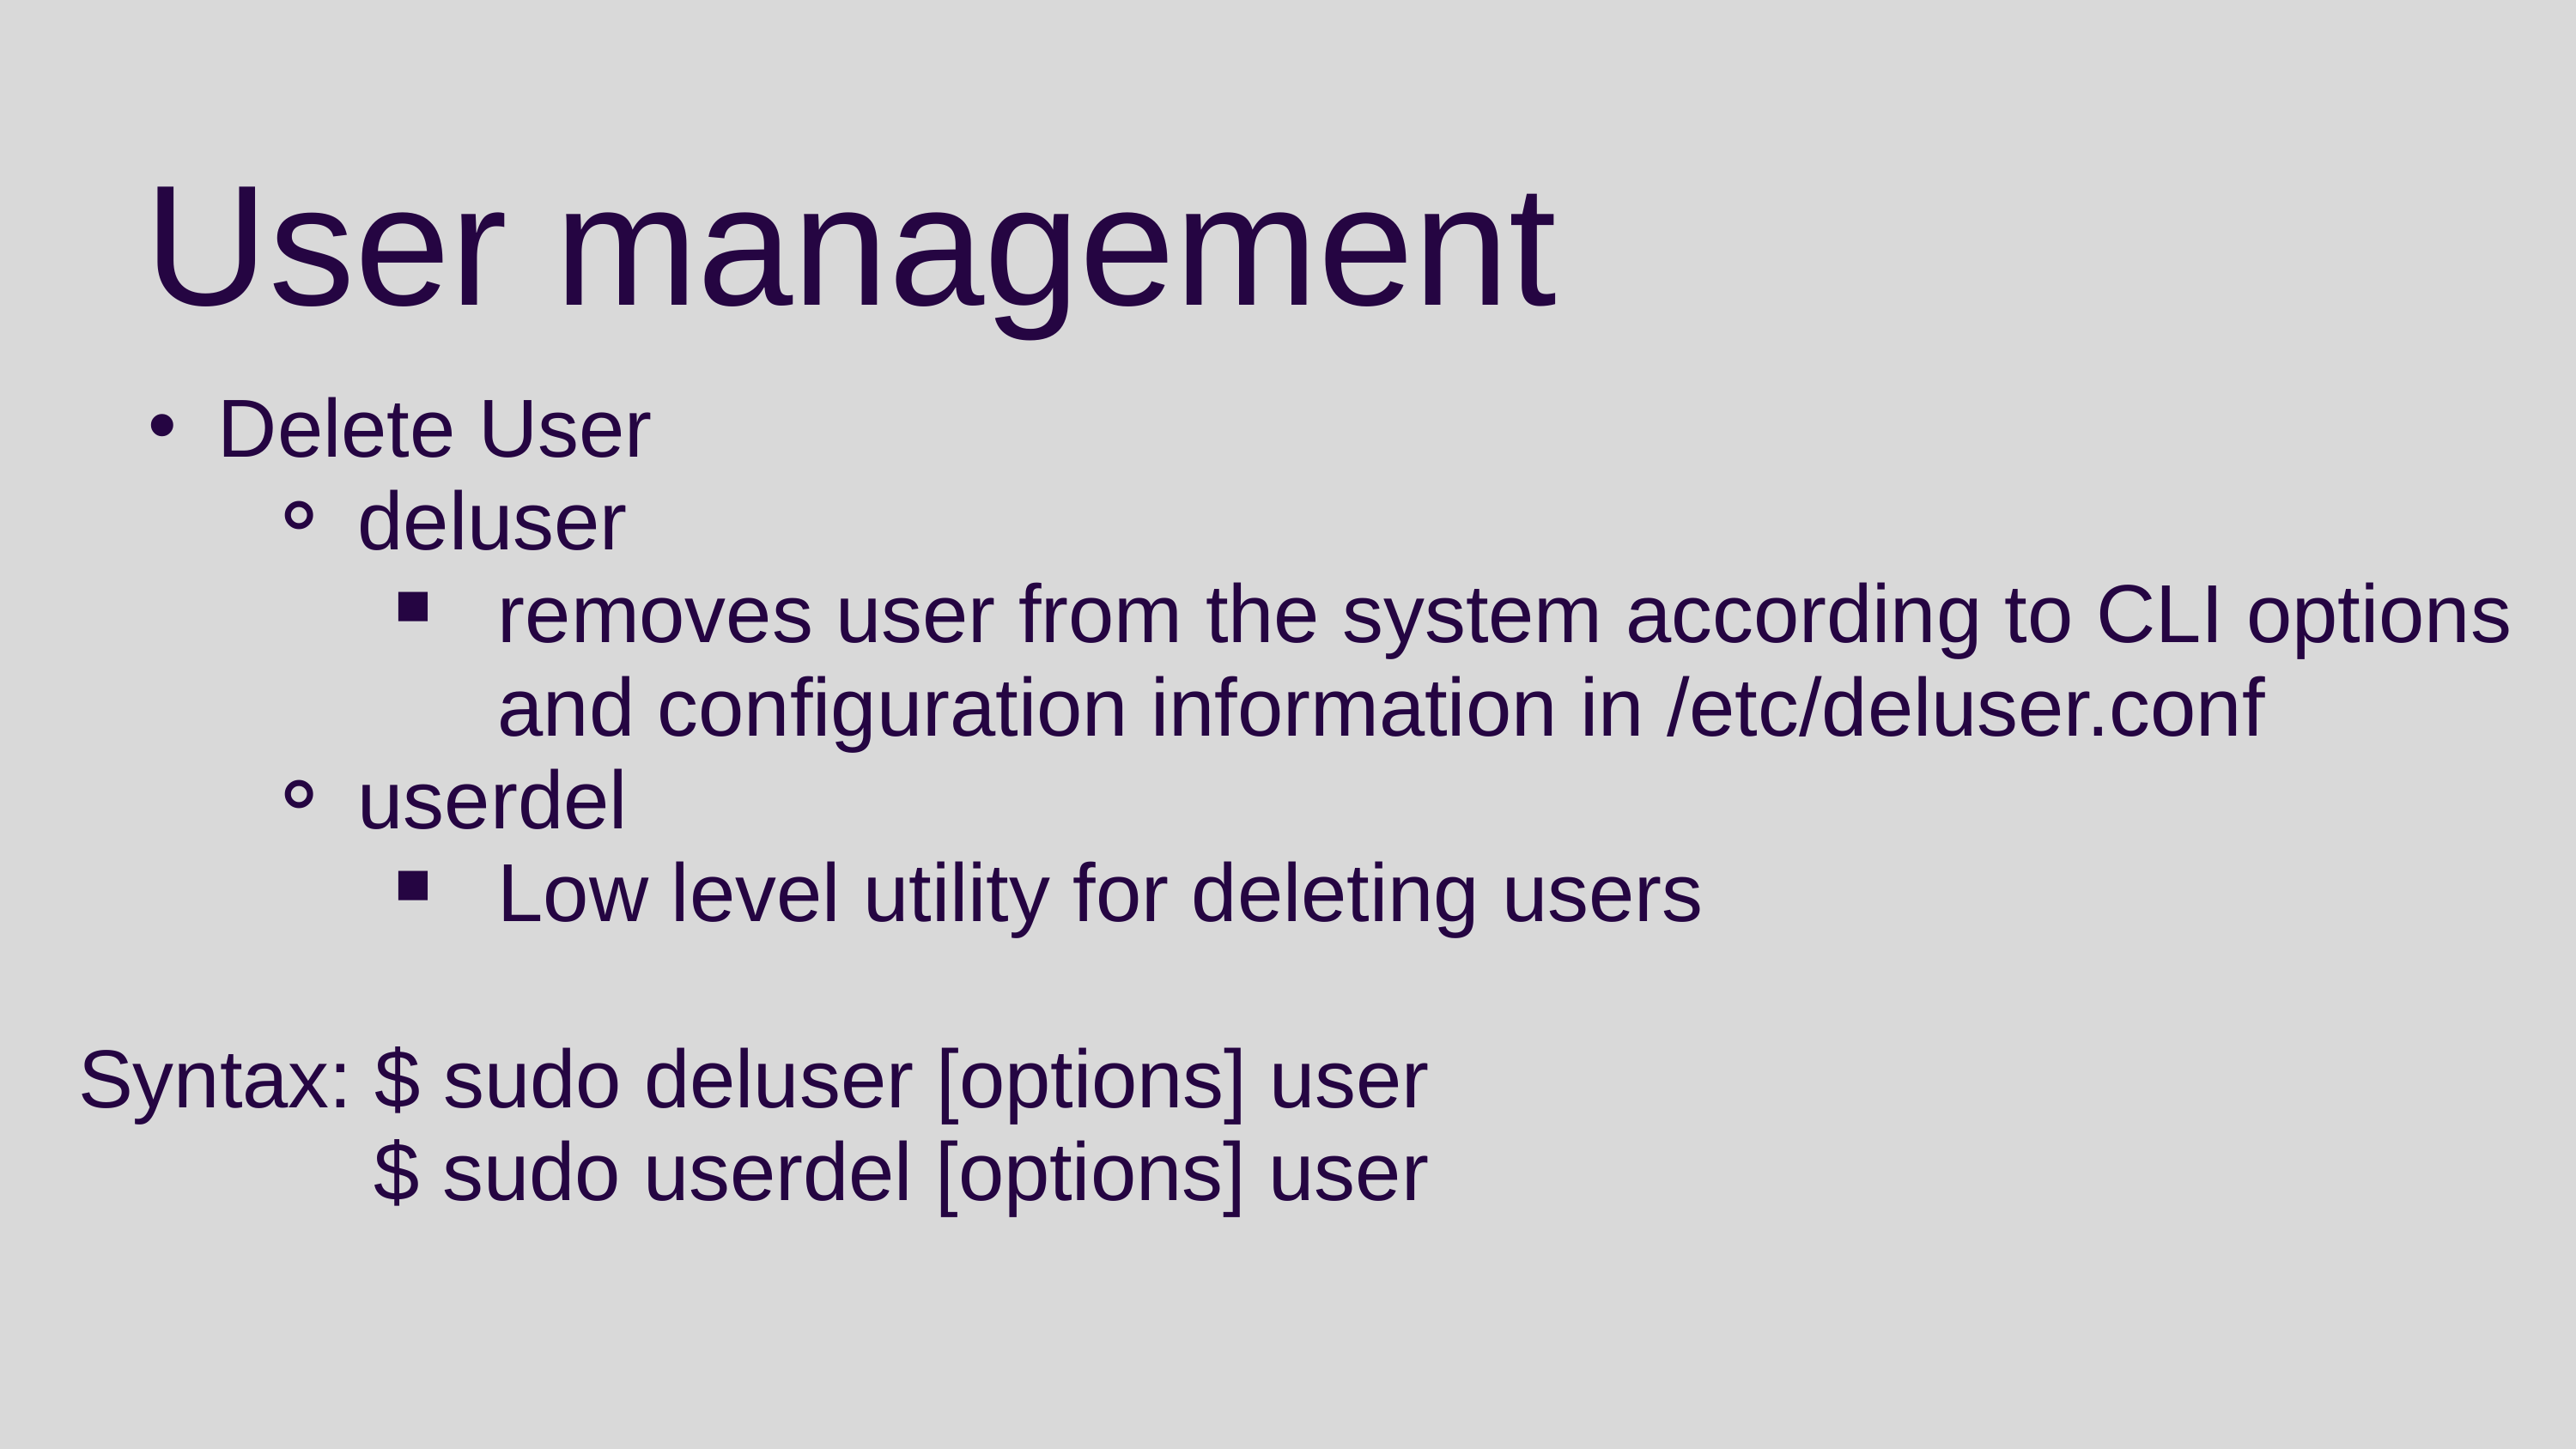

User management
Delete User
deluser
removes user from the system according to CLI options and configuration information in /etc/deluser.conf
userdel
Low level utility for deleting users

Syntax: $ sudo deluser [options] user
             $ sudo userdel [options] user